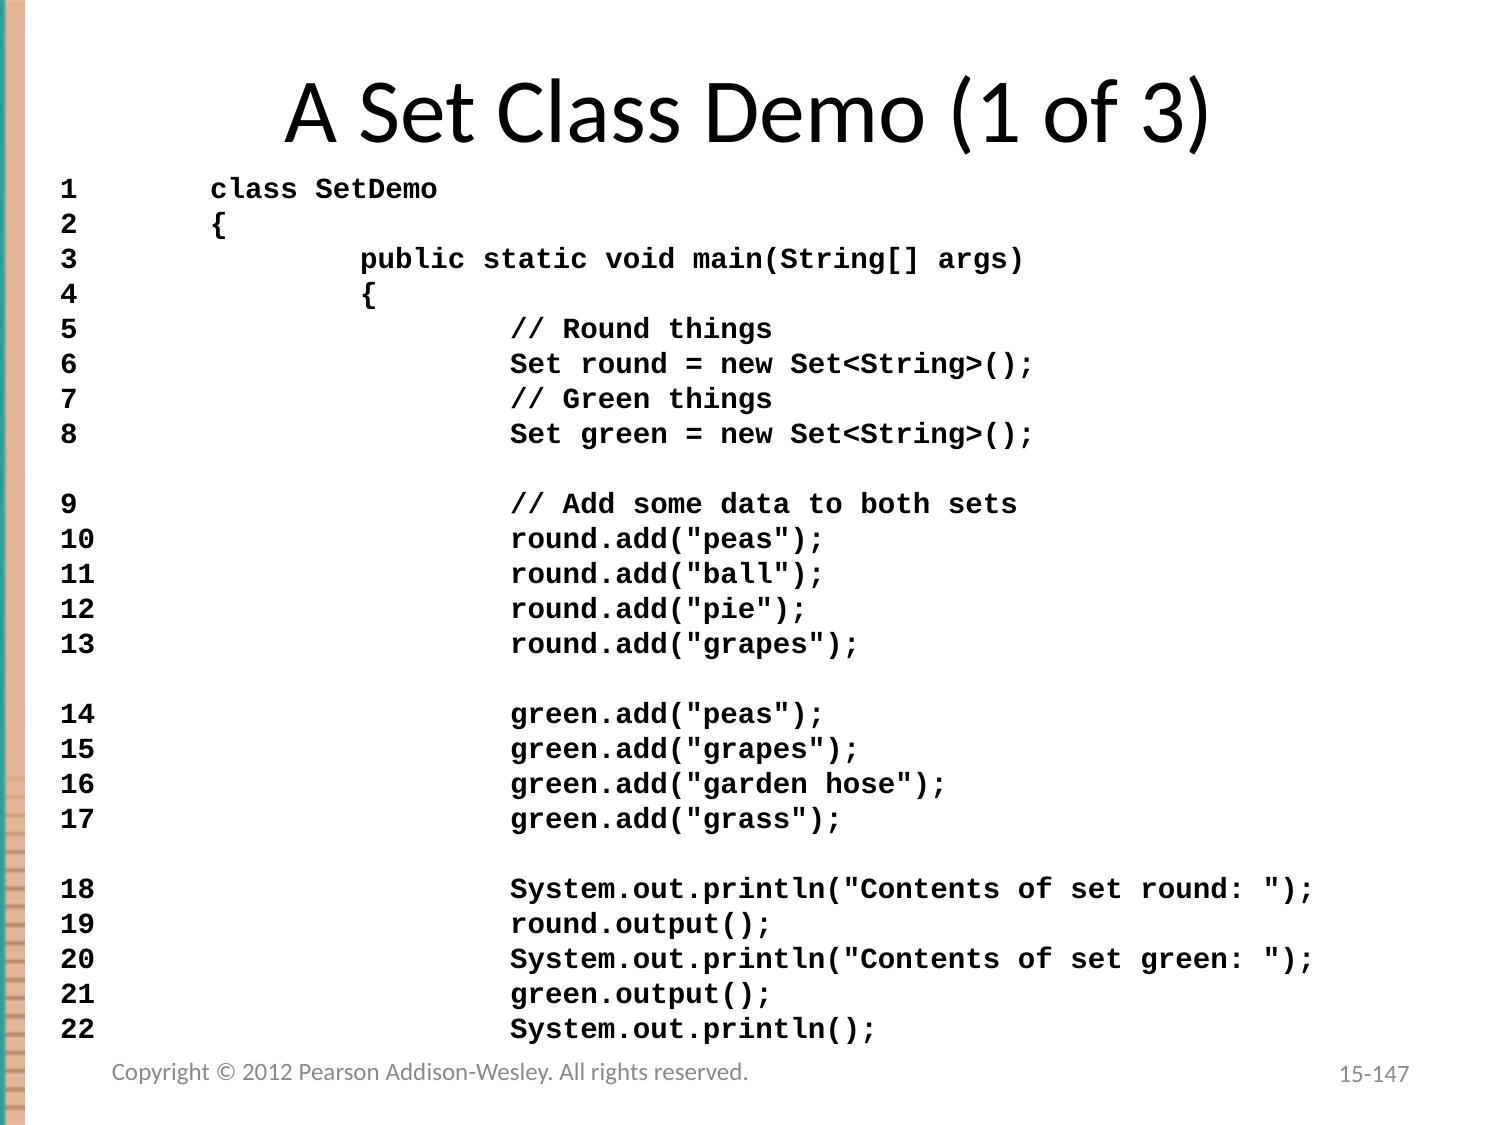

# A Set Class Demo (1 of 3)
1	class SetDemo
2	{
3		public static void main(String[] args)
4		{
5			// Round things
6			Set round = new Set<String>();
7			// Green things
8			Set green = new Set<String>();

9			// Add some data to both sets
10			round.add("peas");
11			round.add("ball");
12			round.add("pie");
13			round.add("grapes");

14			green.add("peas");
15			green.add("grapes");
16			green.add("garden hose");
17			green.add("grass");

18			System.out.println("Contents of set round: ");
19			round.output();
20			System.out.println("Contents of set green: ");
21			green.output();
22			System.out.println();

Copyright © 2012 Pearson Addison-Wesley. All rights reserved.
15-147